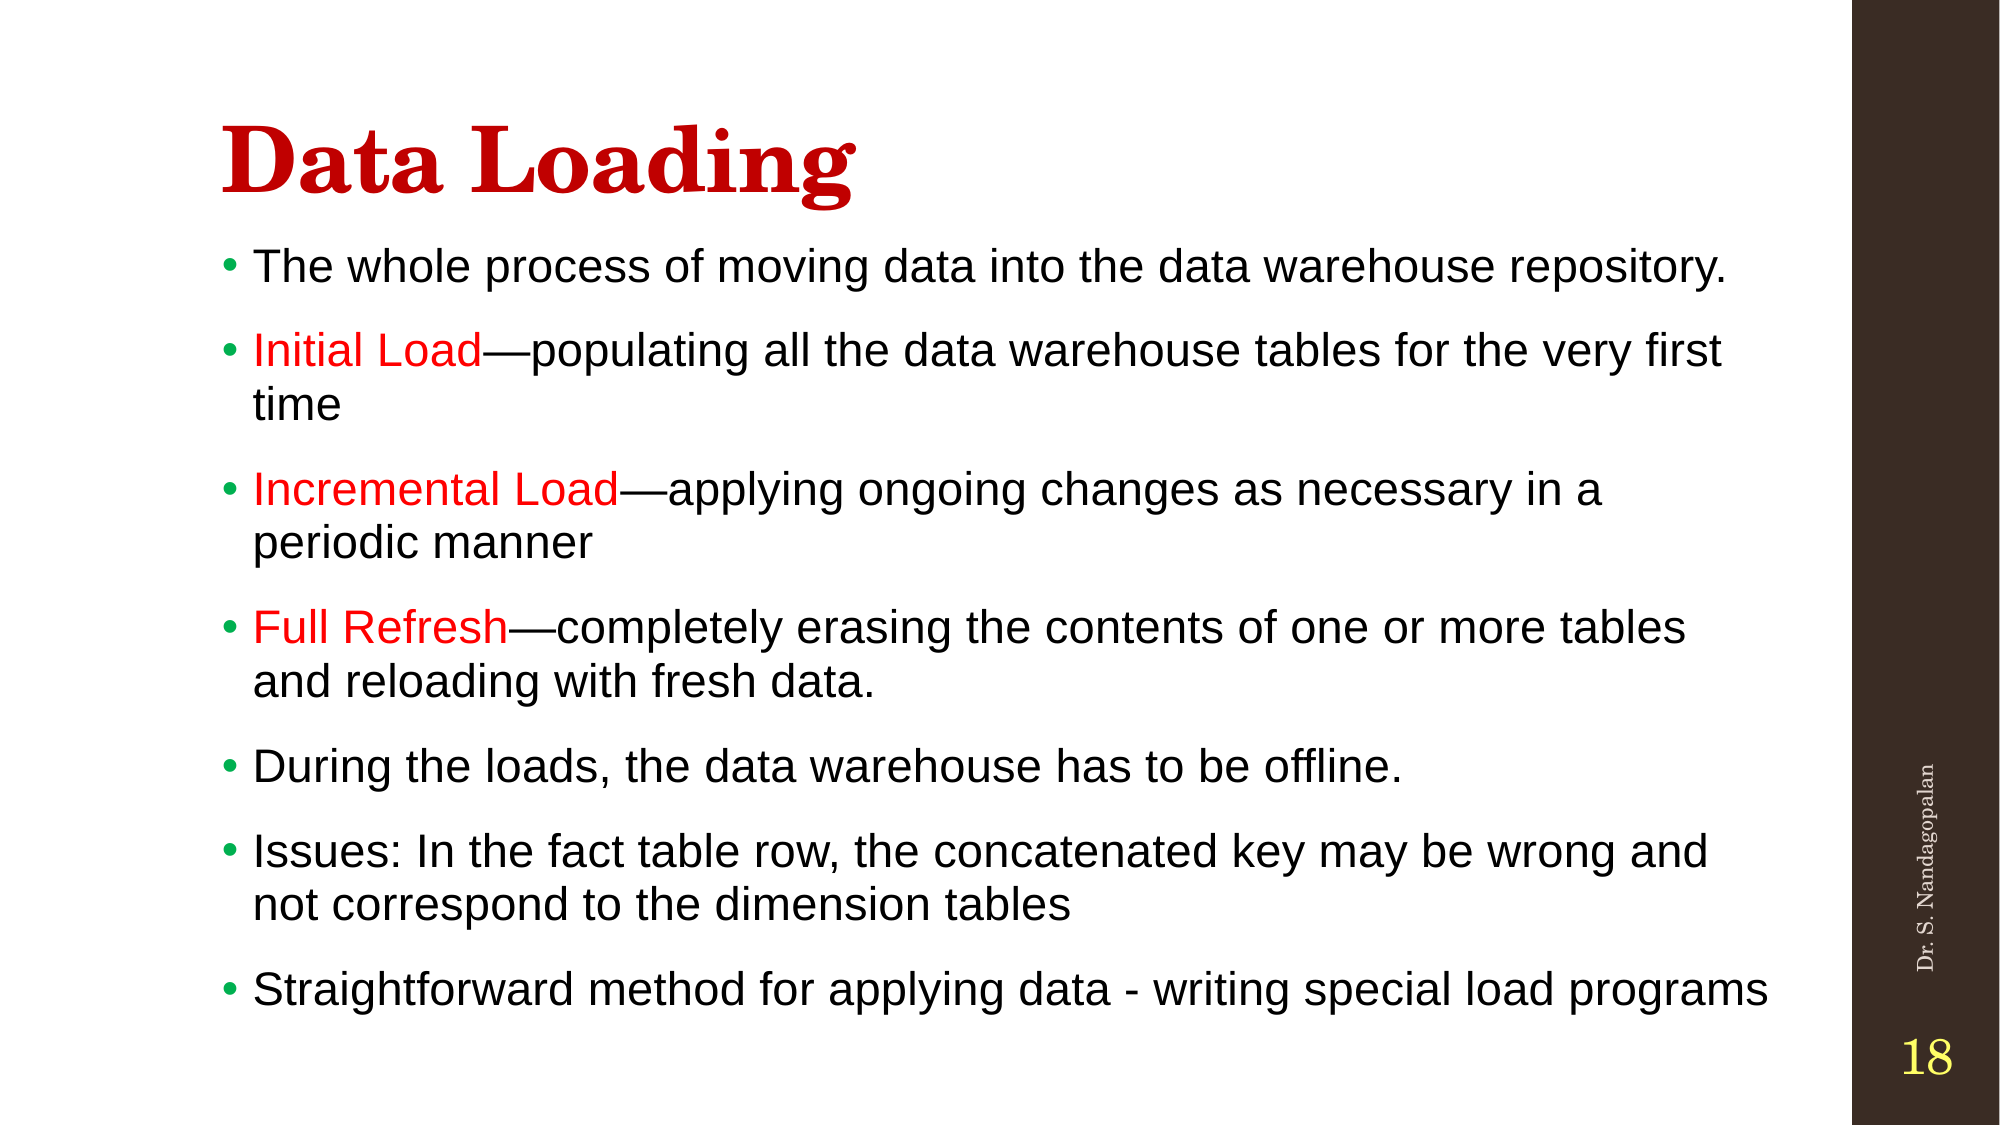

# Data Loading
The whole process of moving data into the data warehouse repository.
Initial Load—populating all the data warehouse tables for the very first time
Incremental Load—applying ongoing changes as necessary in a periodic manner
Full Refresh—completely erasing the contents of one or more tables and reloading with fresh data.
During the loads, the data warehouse has to be offline.
Issues: In the fact table row, the concatenated key may be wrong and not correspond to the dimension tables
Straightforward method for applying data - writing special load programs

Dr. S. Nandagopalan
18